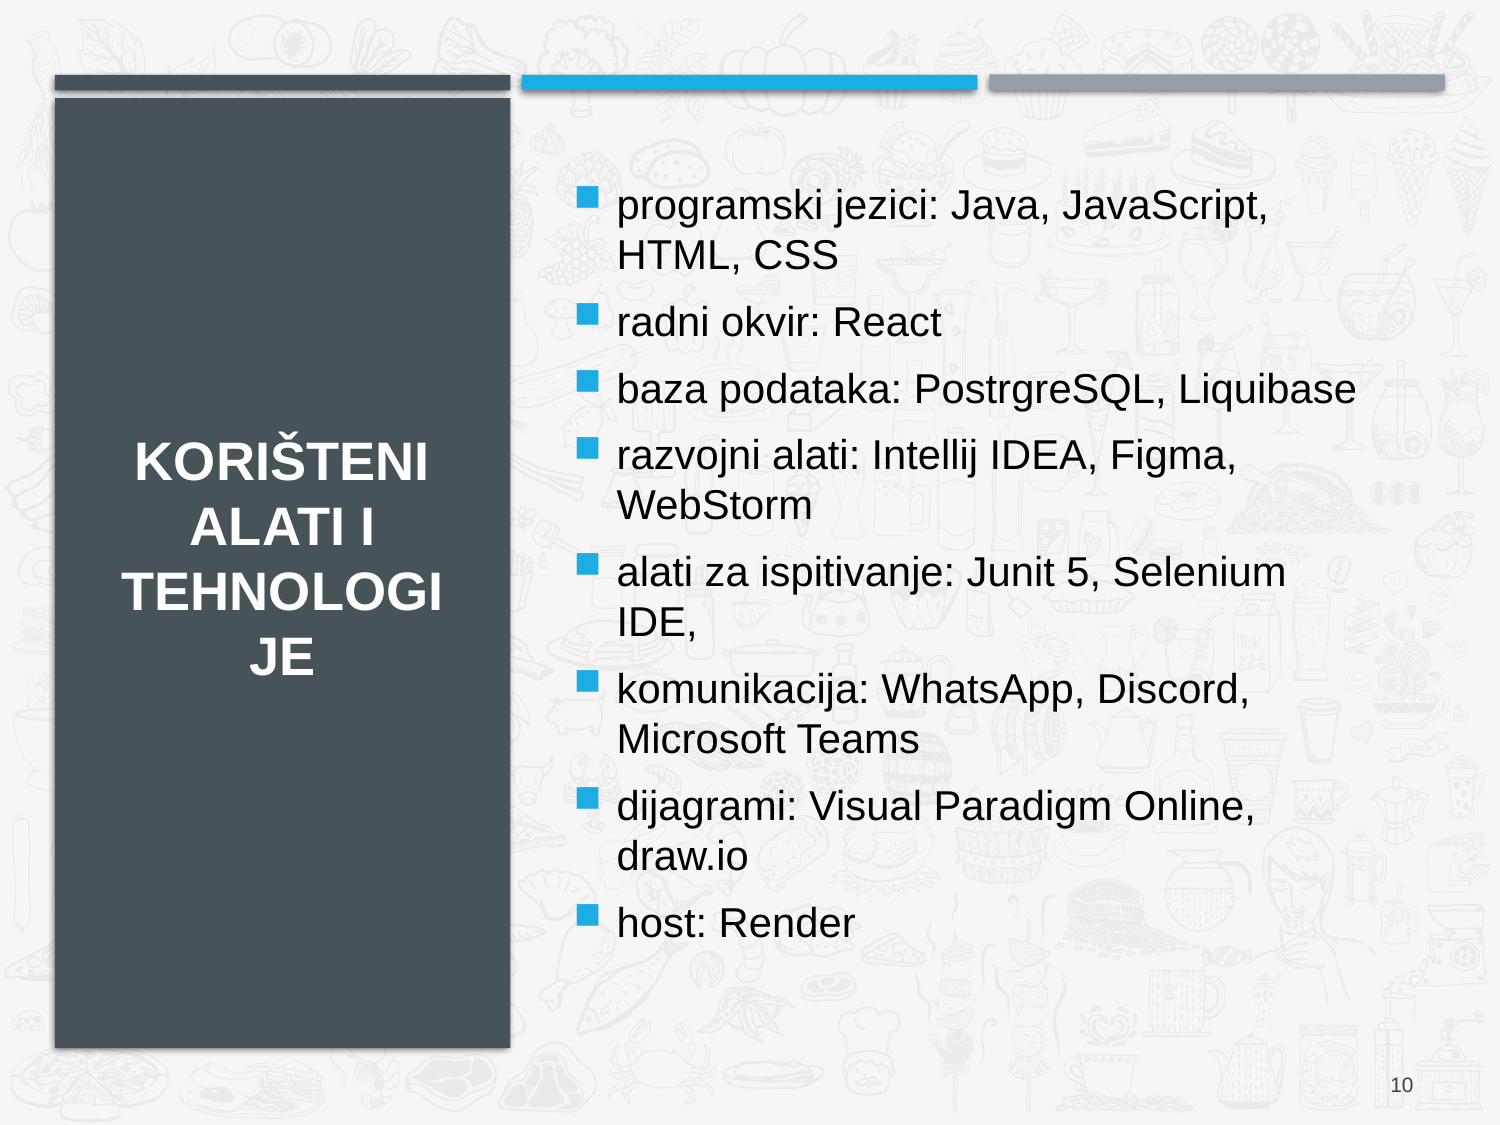

# Korišteni alati i tehnologije
programski jezici: Java, JavaScript, HTML, CSS
radni okvir: React
baza podataka: PostrgreSQL, Liquibase
razvojni alati: Intellij IDEA, Figma, WebStorm
alati za ispitivanje: Junit 5, Selenium IDE,
komunikacija: WhatsApp, Discord, Microsoft Teams
dijagrami: Visual Paradigm Online, draw.io
host: Render

10